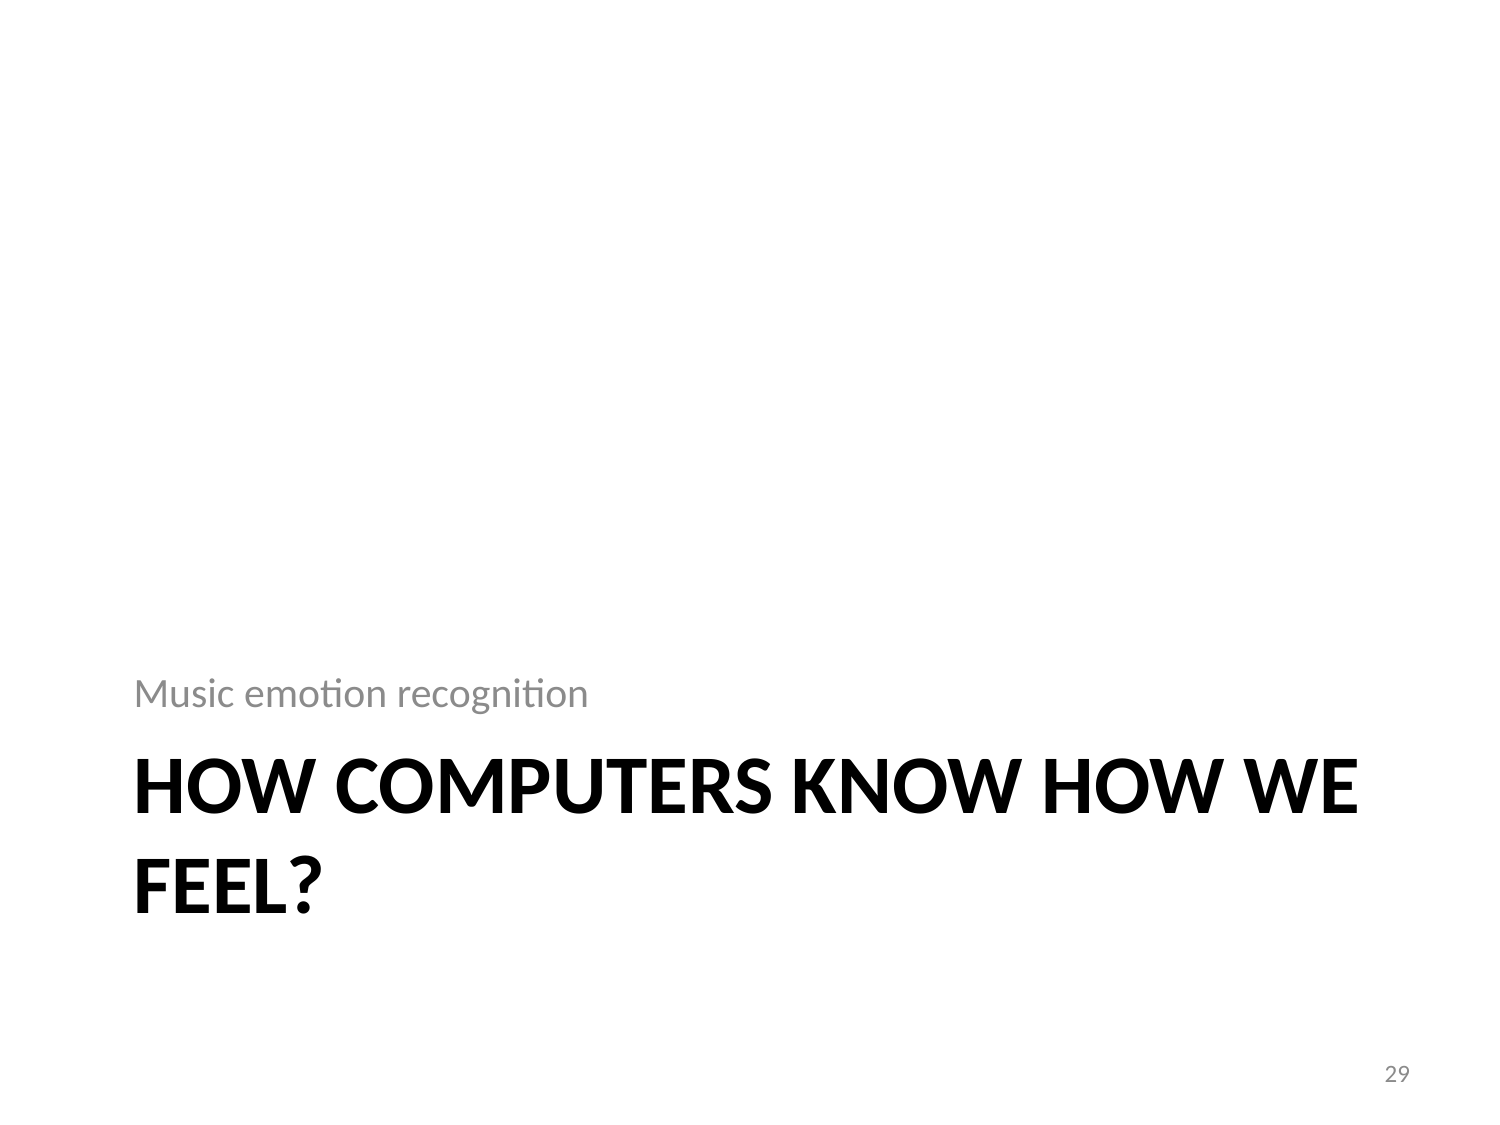

Music emotion recognition
# How computers know how we feel?
29